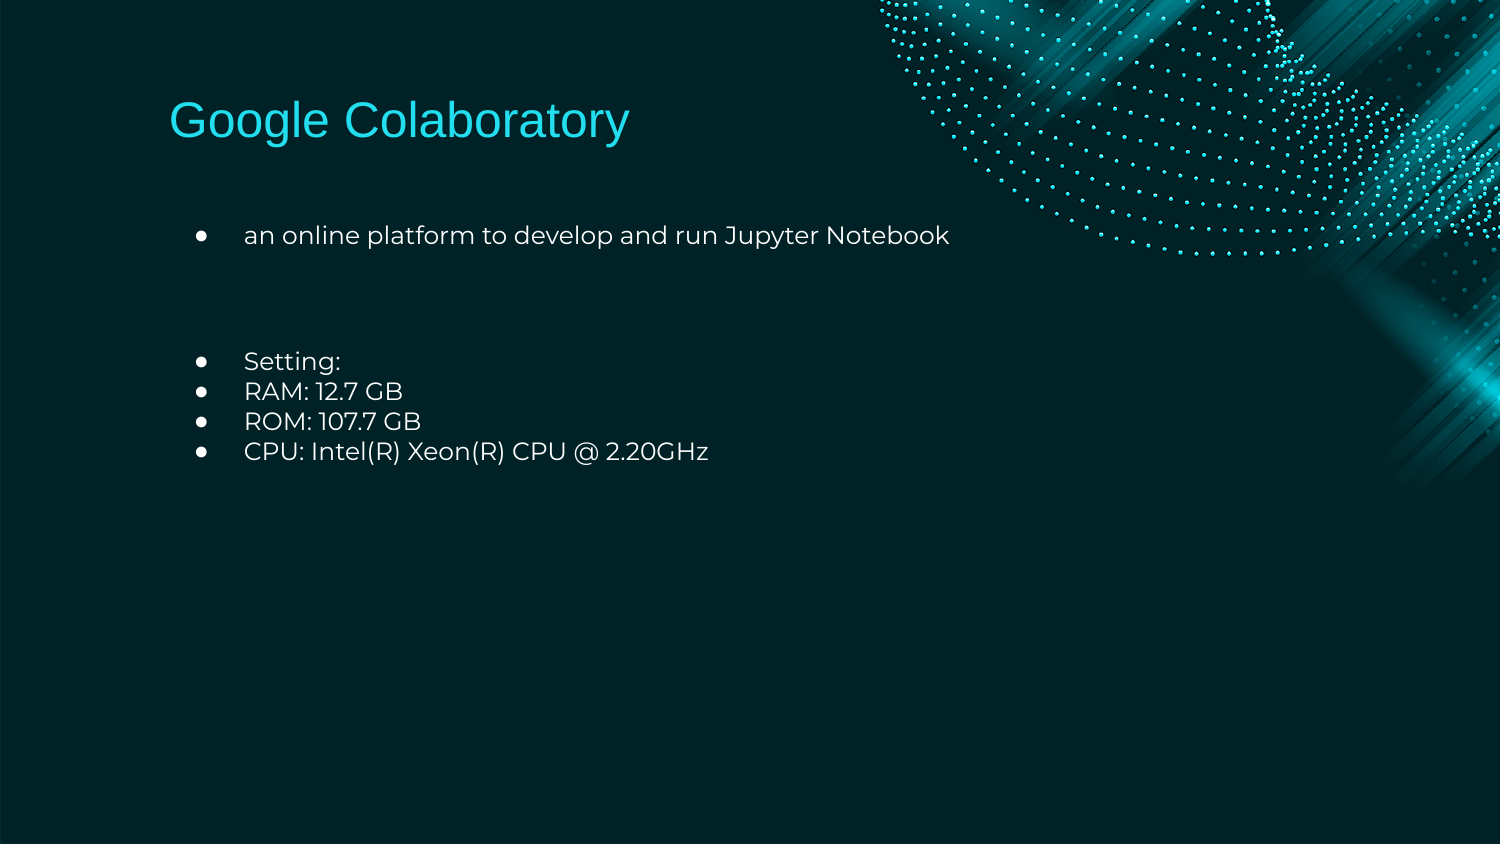

# Google Colaboratory
an online platform to develop and run Jupyter Notebook

Setting:
RAM: 12.7 GB
ROM: 107.7 GB
CPU: Intel(R) Xeon(R) CPU @ 2.20GHz